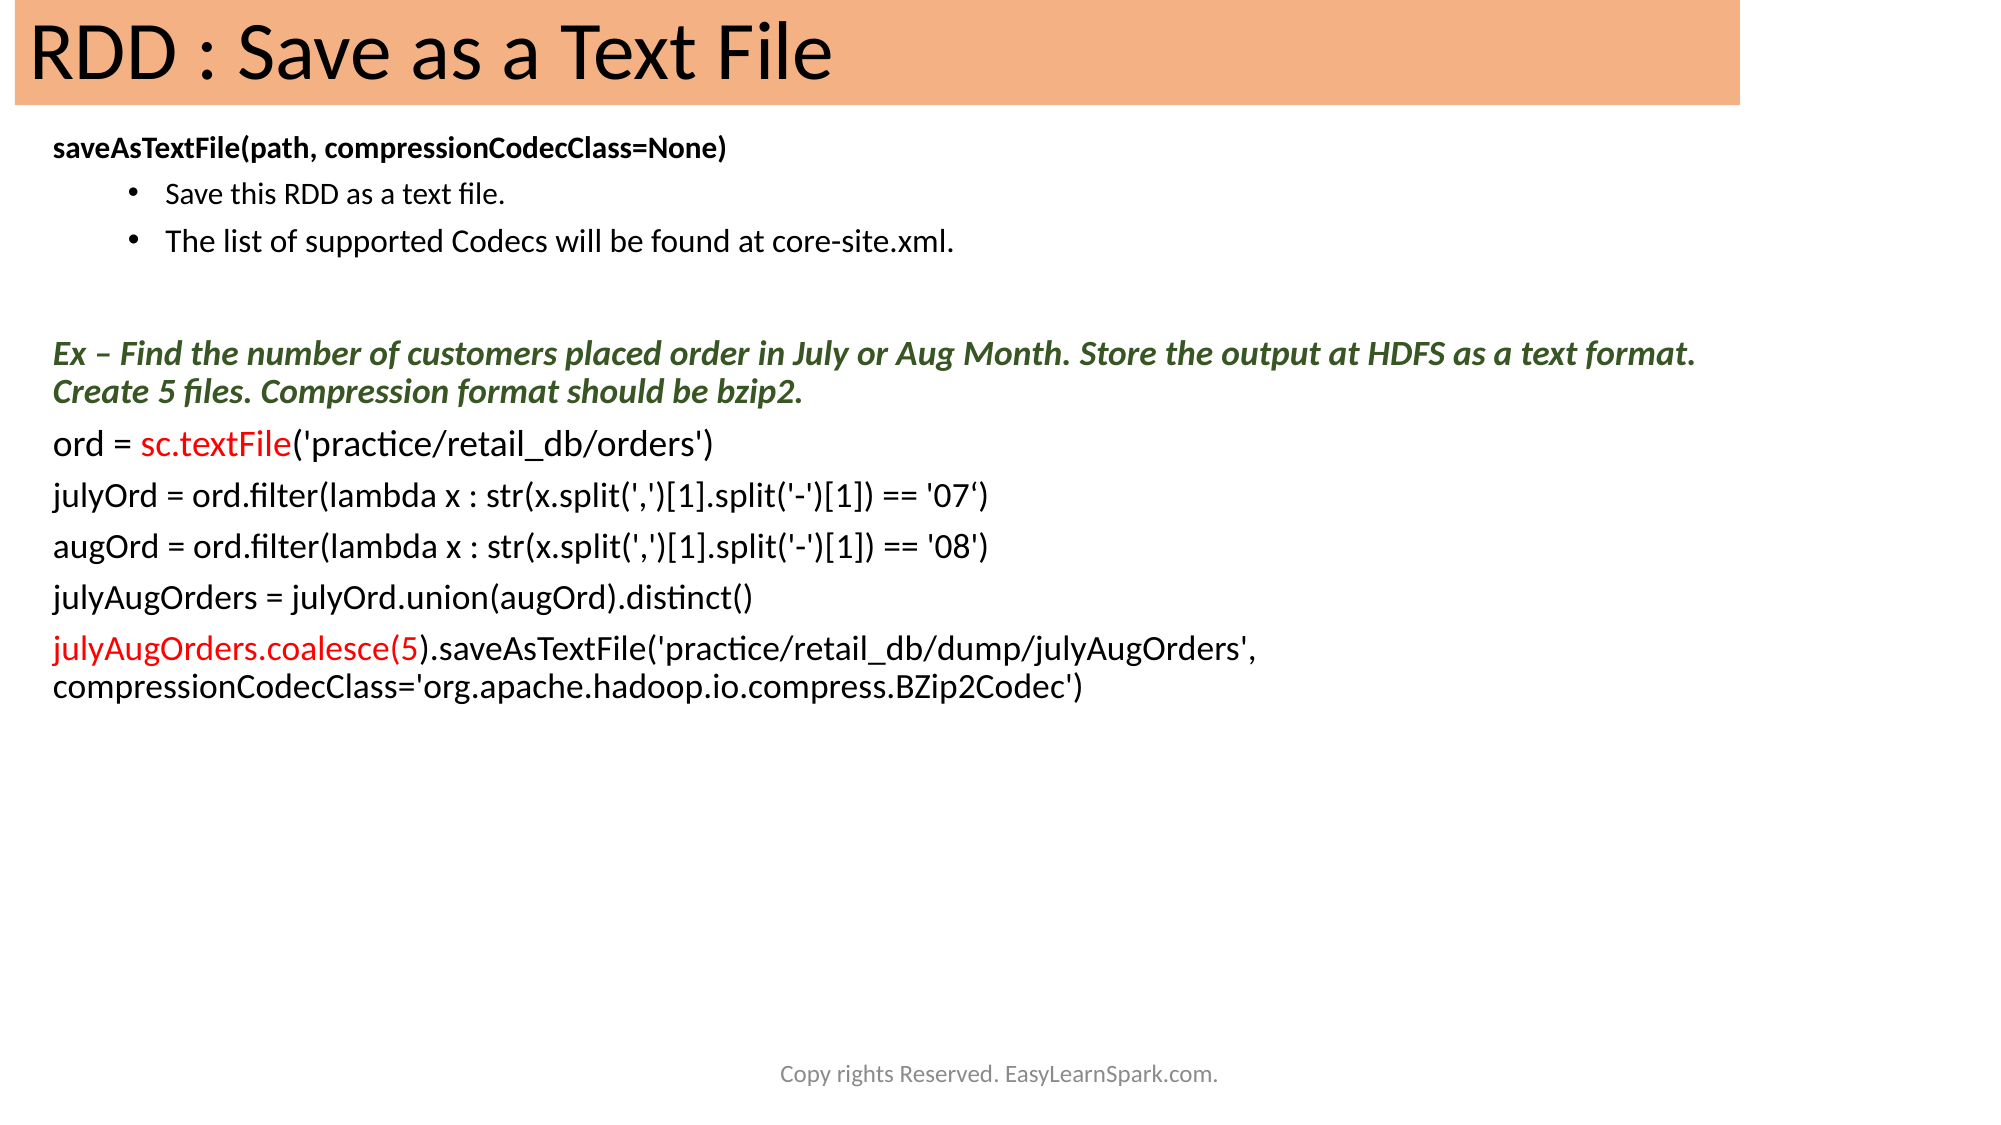

# RDD : Save as a Text File
saveAsTextFile(path, compressionCodecClass=None)
Save this RDD as a text file.
The list of supported Codecs will be found at core-site.xml.

Ex – Find the number of customers placed order in July or Aug Month. Store the output at HDFS as a text format. Create 5 files. Compression format should be bzip2.
ord = sc.textFile('practice/retail_db/orders')
julyOrd = ord.filter(lambda x : str(x.split(',')[1].split('-')[1]) == '07‘)
augOrd = ord.filter(lambda x : str(x.split(',')[1].split('-')[1]) == '08')
julyAugOrders = julyOrd.union(augOrd).distinct()
julyAugOrders.coalesce(5).saveAsTextFile('practice/retail_db/dump/julyAugOrders', compressionCodecClass='org.apache.hadoop.io.compress.BZip2Codec')
Copy rights Reserved. EasyLearnSpark.com.